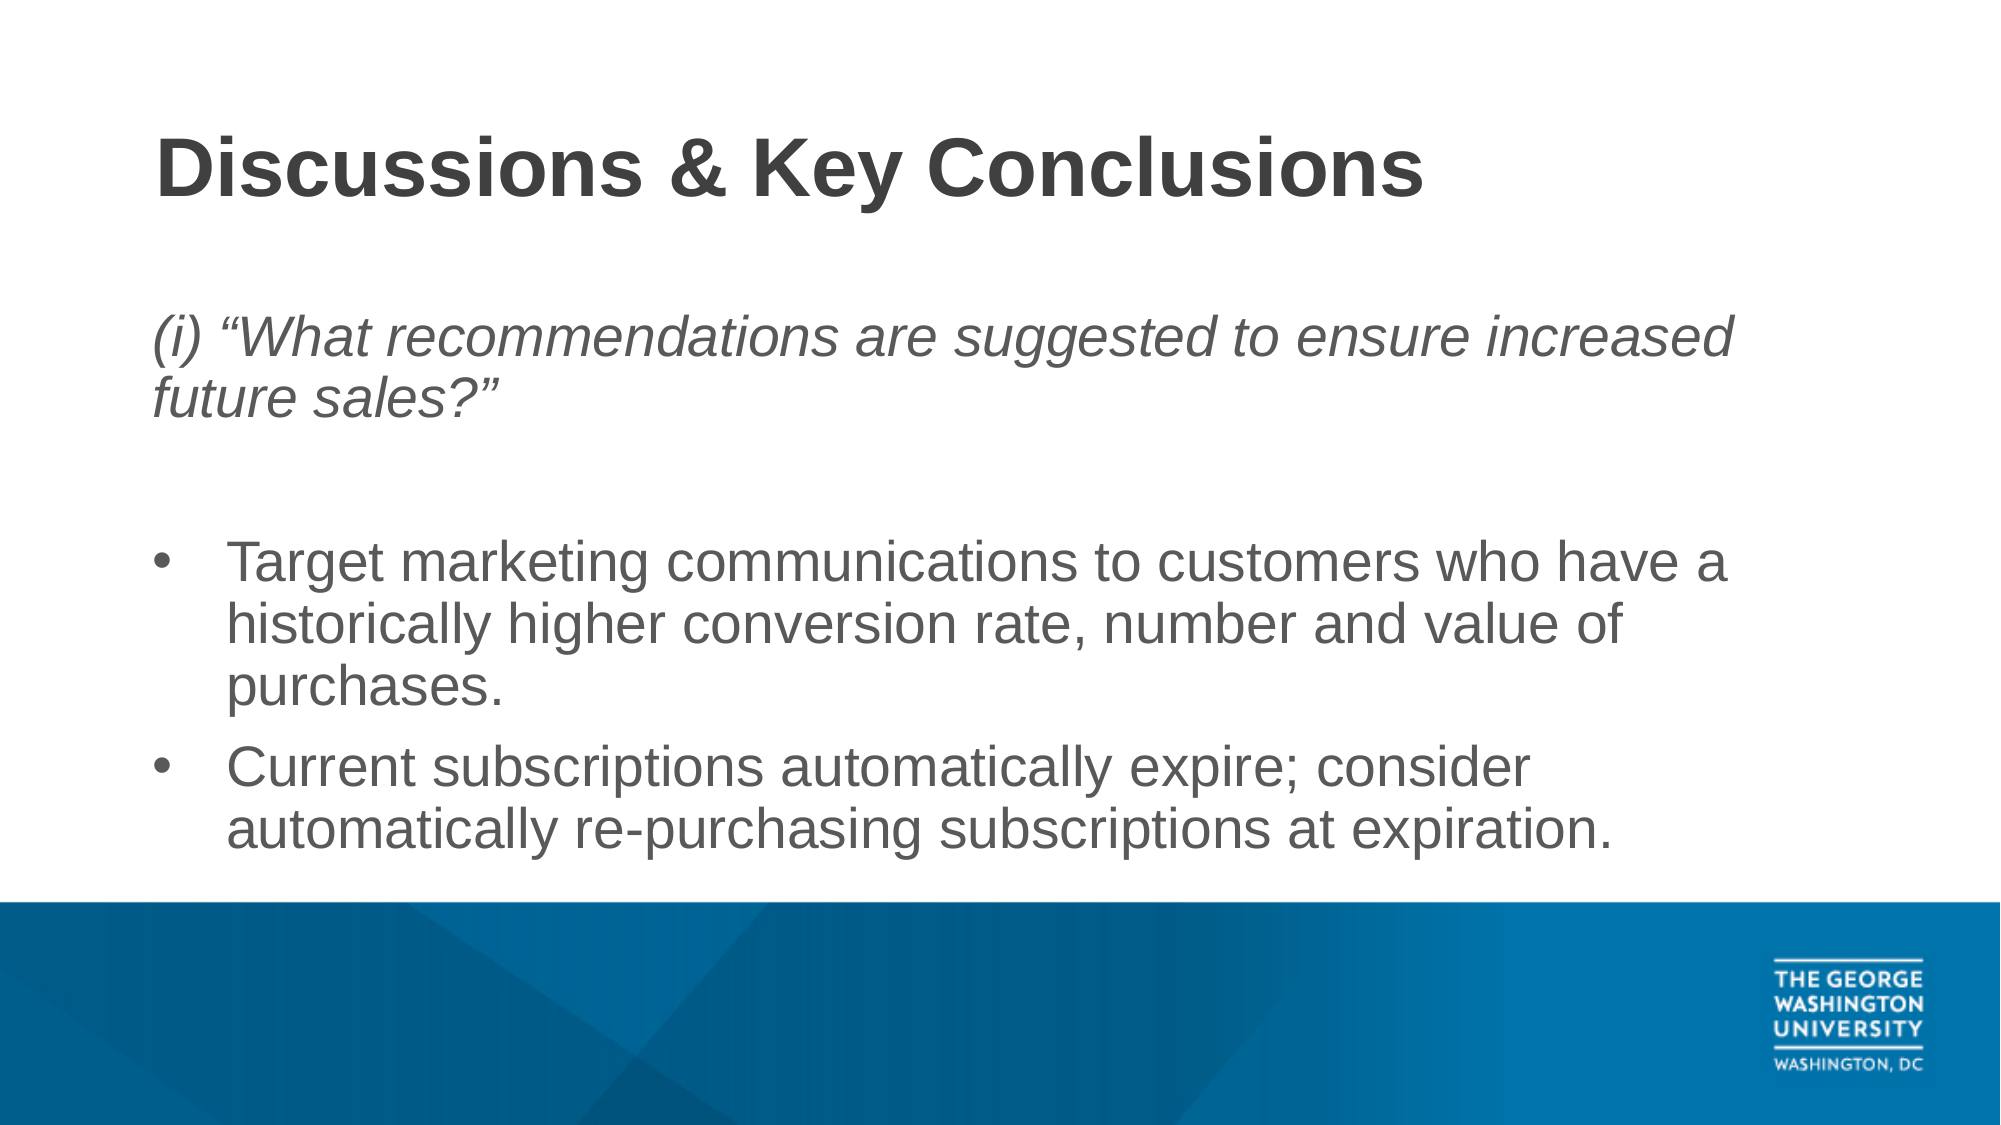

# Discussions & Key Conclusions
(i) “What recommendations are suggested to ensure increased future sales?”

Target marketing communications to customers who have a historically higher conversion rate, number and value of purchases.
Current subscriptions automatically expire; consider automatically re-purchasing subscriptions at expiration.